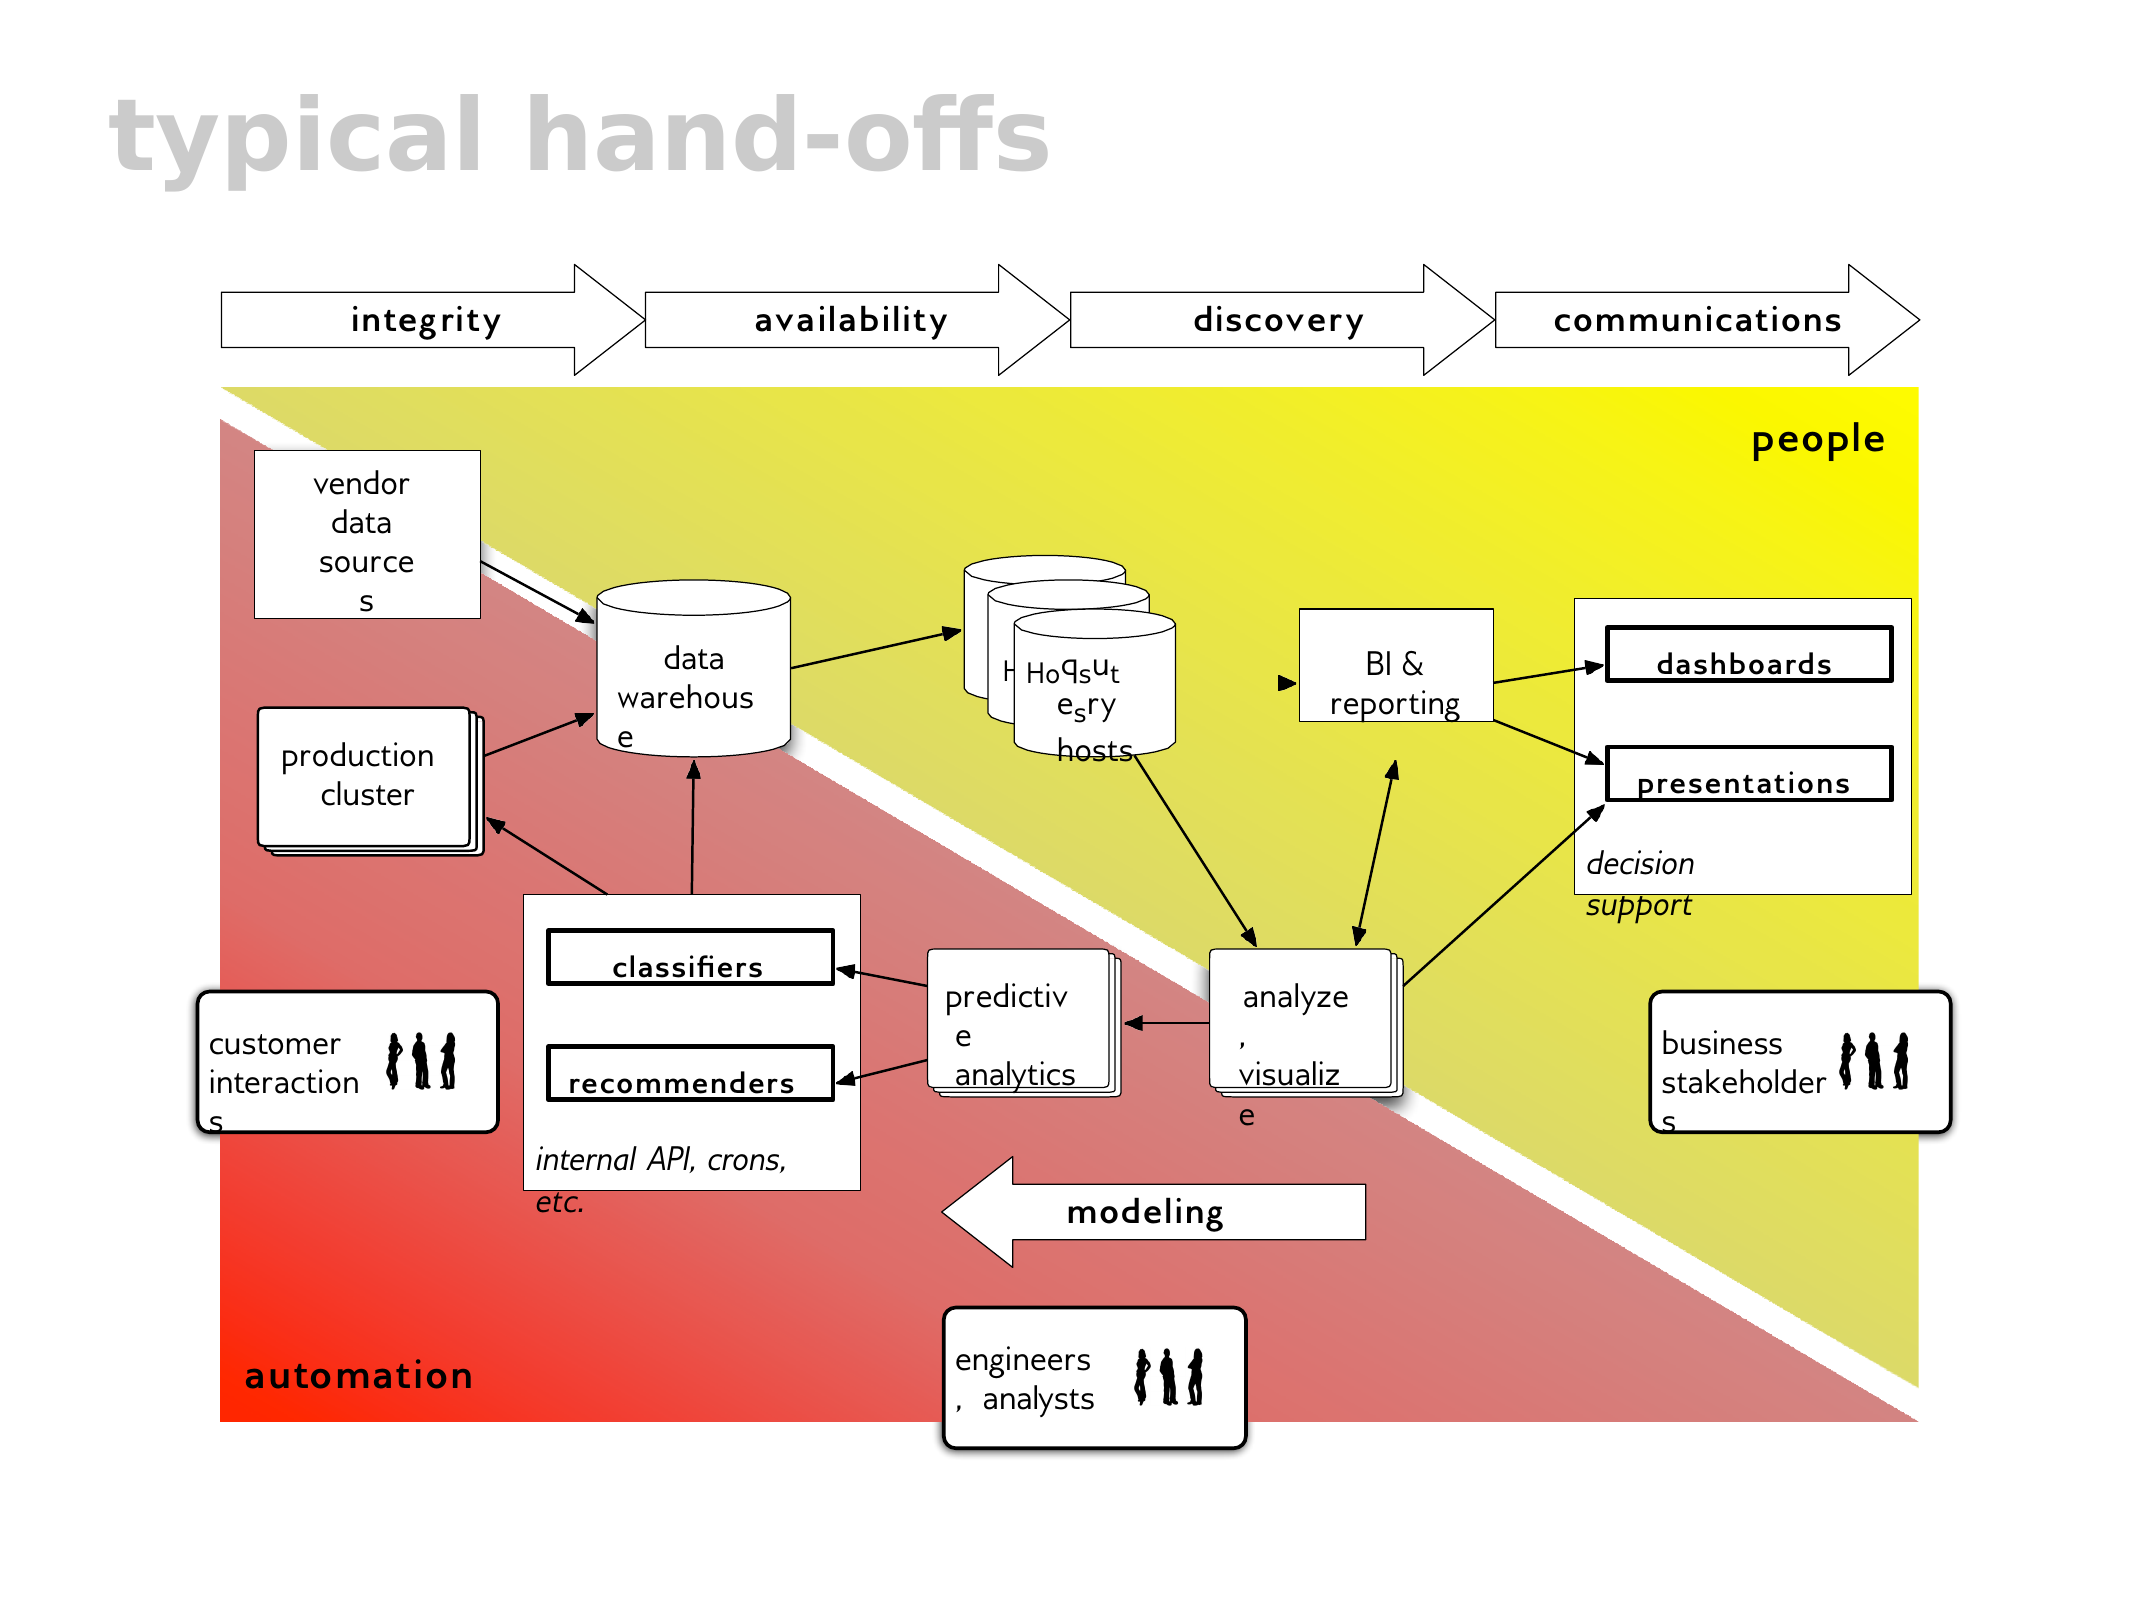

# typical hand-offs

integrity
availability
discovery
communications

people

vendor  data  sources

Query

BI &  reporting

HQosutesry

dashboards
data  warehouse

Hoqsutesry  hosts

production  cluster

presentations

decision support

classifiers

predictive  analytics
analyze,  visualize

customer  interactions
business  stakeholders

recommenders

internal API, crons, etc.

modeling

engineers,  analysts
automation